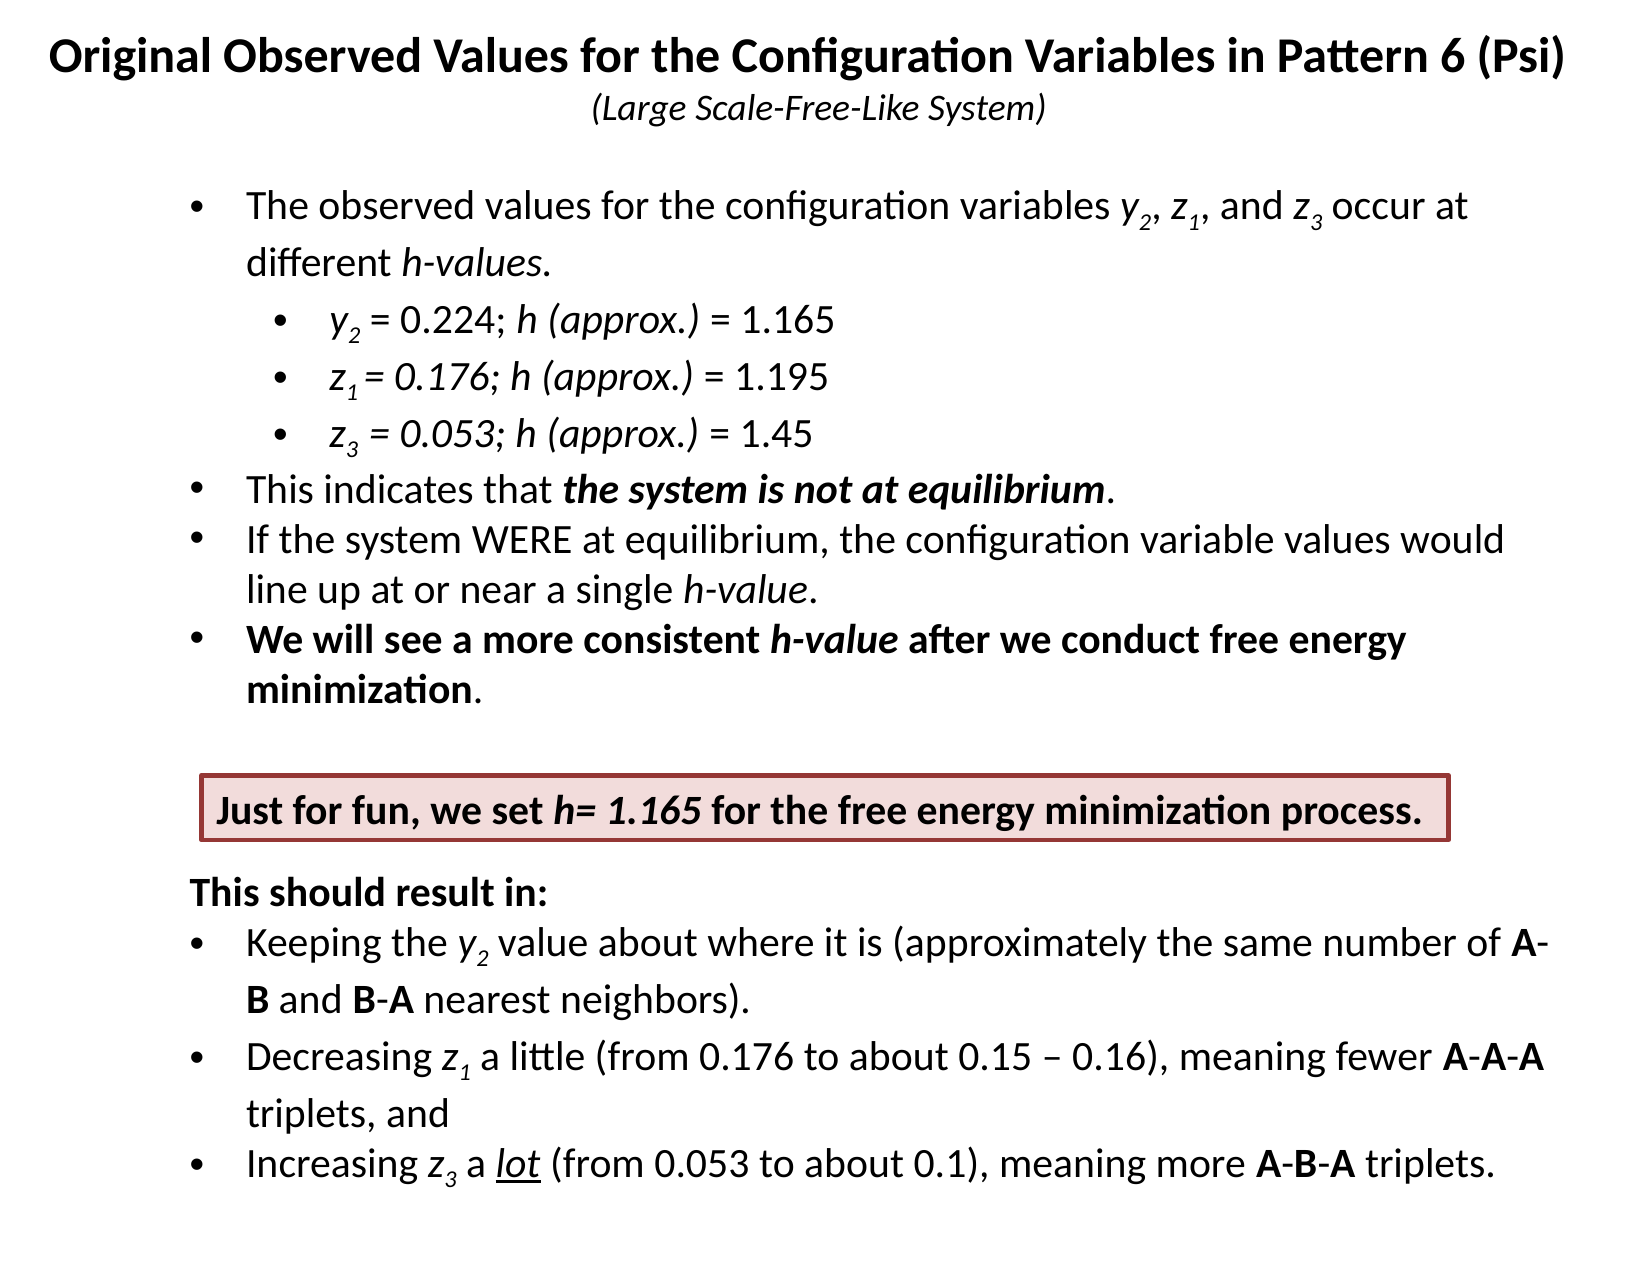

Original Observed Values for the Configuration Variables in Pattern 6 (Psi)
(Large Scale-Free-Like System)
The observed values for the configuration variables y2, z1, and z3 occur at different h-values.
y2 = 0.224; h (approx.) = 1.165
z1 = 0.176; h (approx.) = 1.195
z3  = 0.053; h (approx.) = 1.45
This indicates that the system is not at equilibrium.
If the system WERE at equilibrium, the configuration variable values would line up at or near a single h-value.
We will see a more consistent h-value after we conduct free energy minimization.

Just for fun, we set h= 1.165 for the free energy minimization process.
This should result in:
Keeping the y2 value about where it is (approximately the same number of A-B and B-A nearest neighbors).
Decreasing z1 a little (from 0.176 to about 0.15 – 0.16), meaning fewer A-A-A triplets, and
Increasing z3 a lot (from 0.053 to about 0.1), meaning more A-B-A triplets.